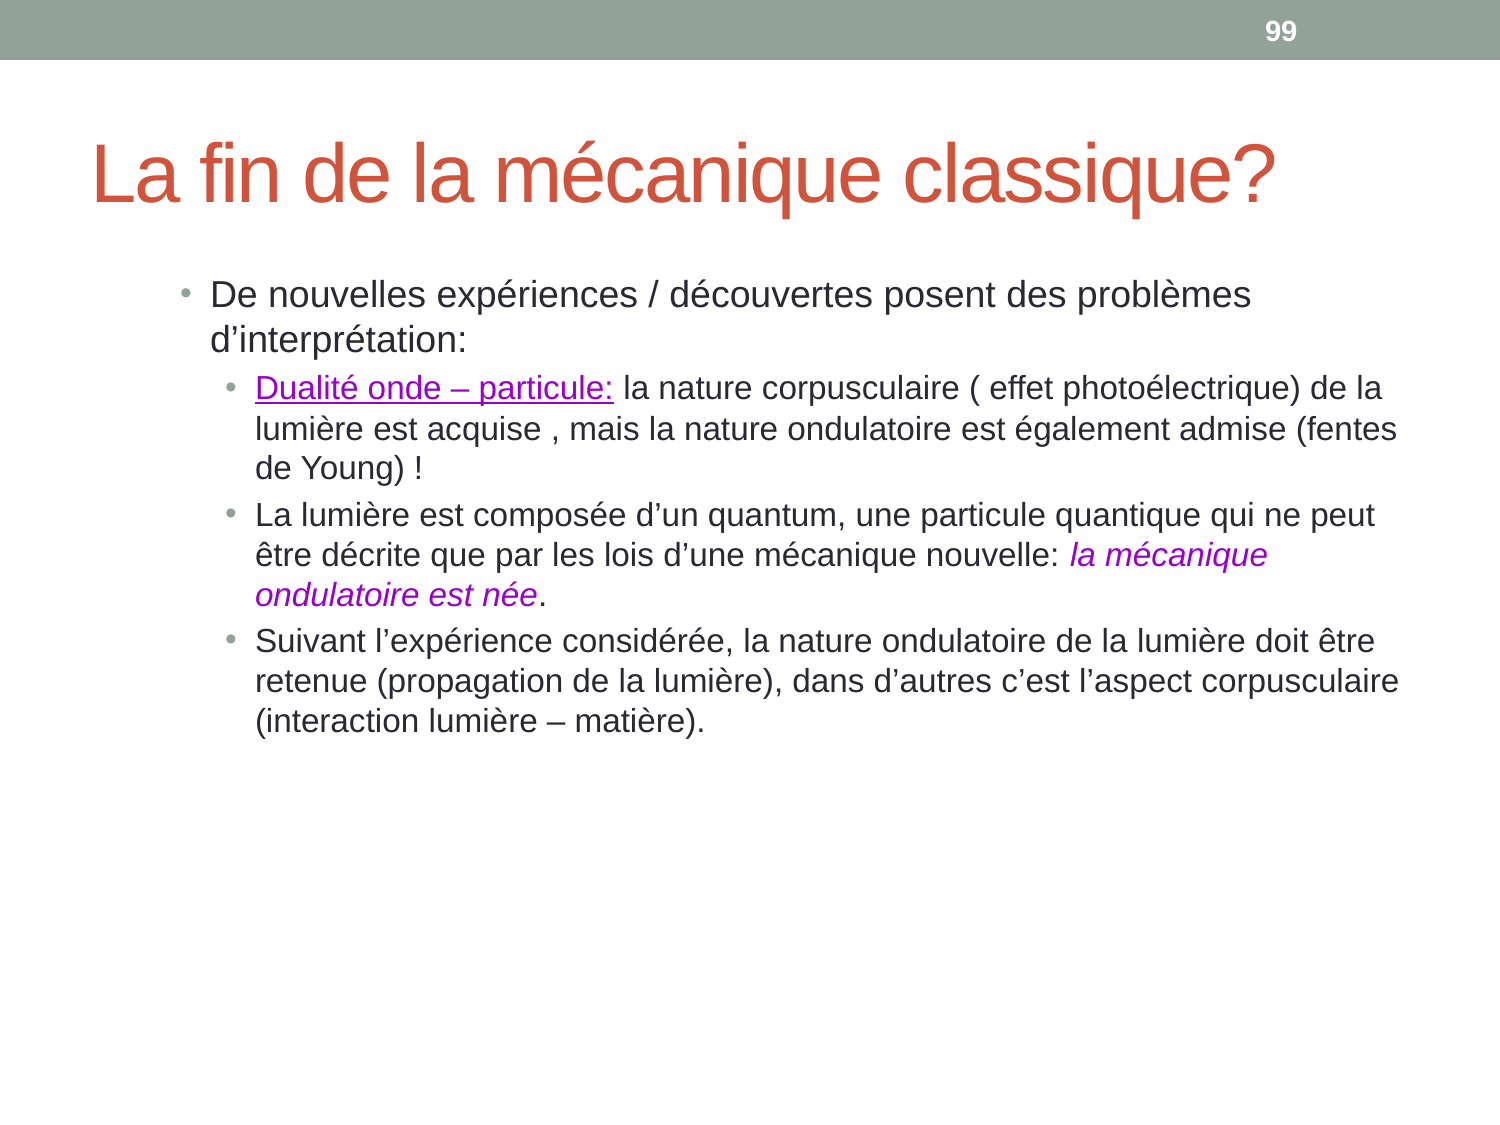

99
# La fin de la mécanique classique?
De nouvelles expériences / découvertes posent des problèmes d’interprétation:
Dualité onde – particule: la nature corpusculaire ( effet photoélectrique) de la lumière est acquise , mais la nature ondulatoire est également admise (fentes de Young) !
La lumière est composée d’un quantum, une particule quantique qui ne peut être décrite que par les lois d’une mécanique nouvelle: la mécanique ondulatoire est née.
Suivant l’expérience considérée, la nature ondulatoire de la lumière doit être retenue (propagation de la lumière), dans d’autres c’est l’aspect corpusculaire (interaction lumière – matière).